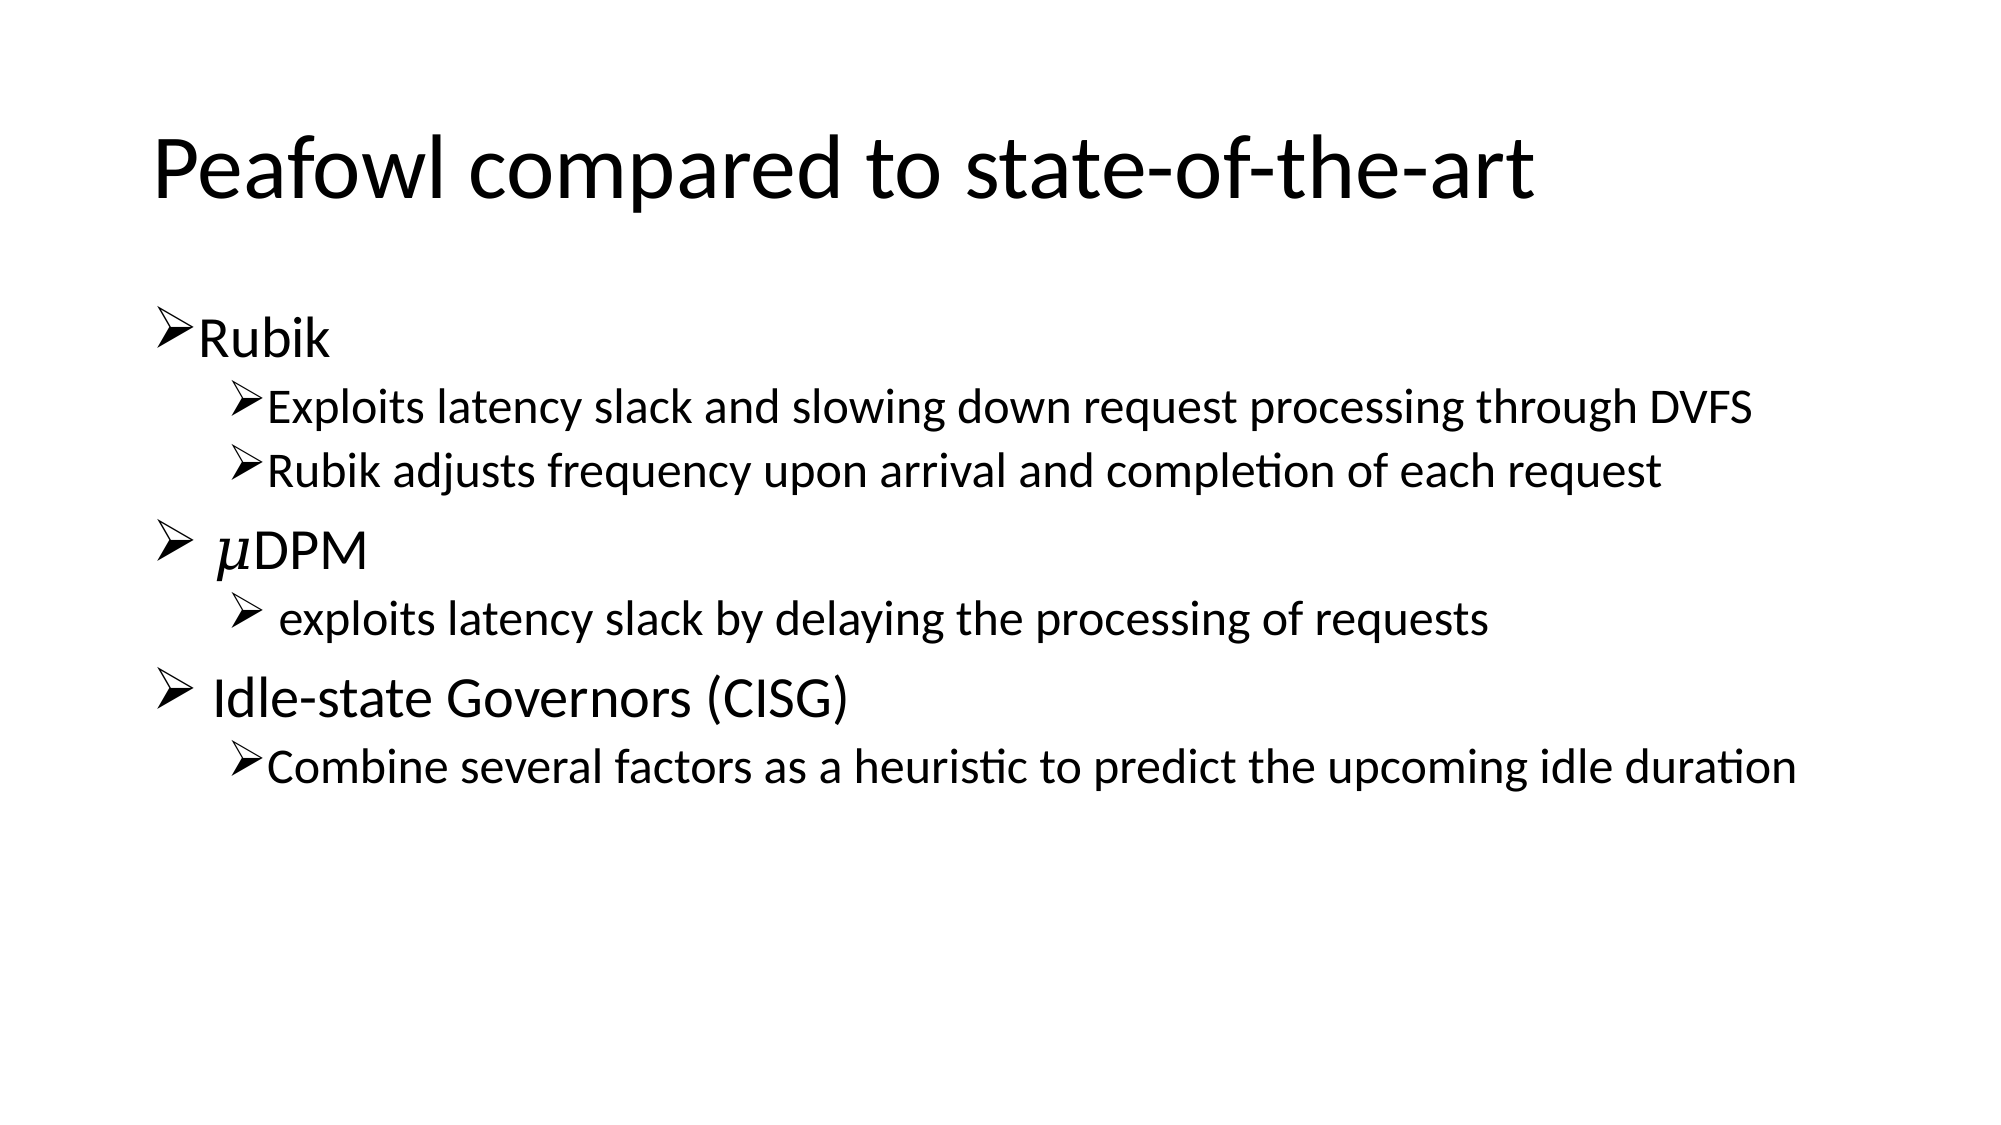

# Peafowl compared to state-of-the-art
Rubik
Exploits latency slack and slowing down request processing through DVFS
Rubik adjusts frequency upon arrival and completion of each request
 𝜇DPM
 exploits latency slack by delaying the processing of requests
 Idle-state Governors (CISG)
Combine several factors as a heuristic to predict the upcoming idle duration